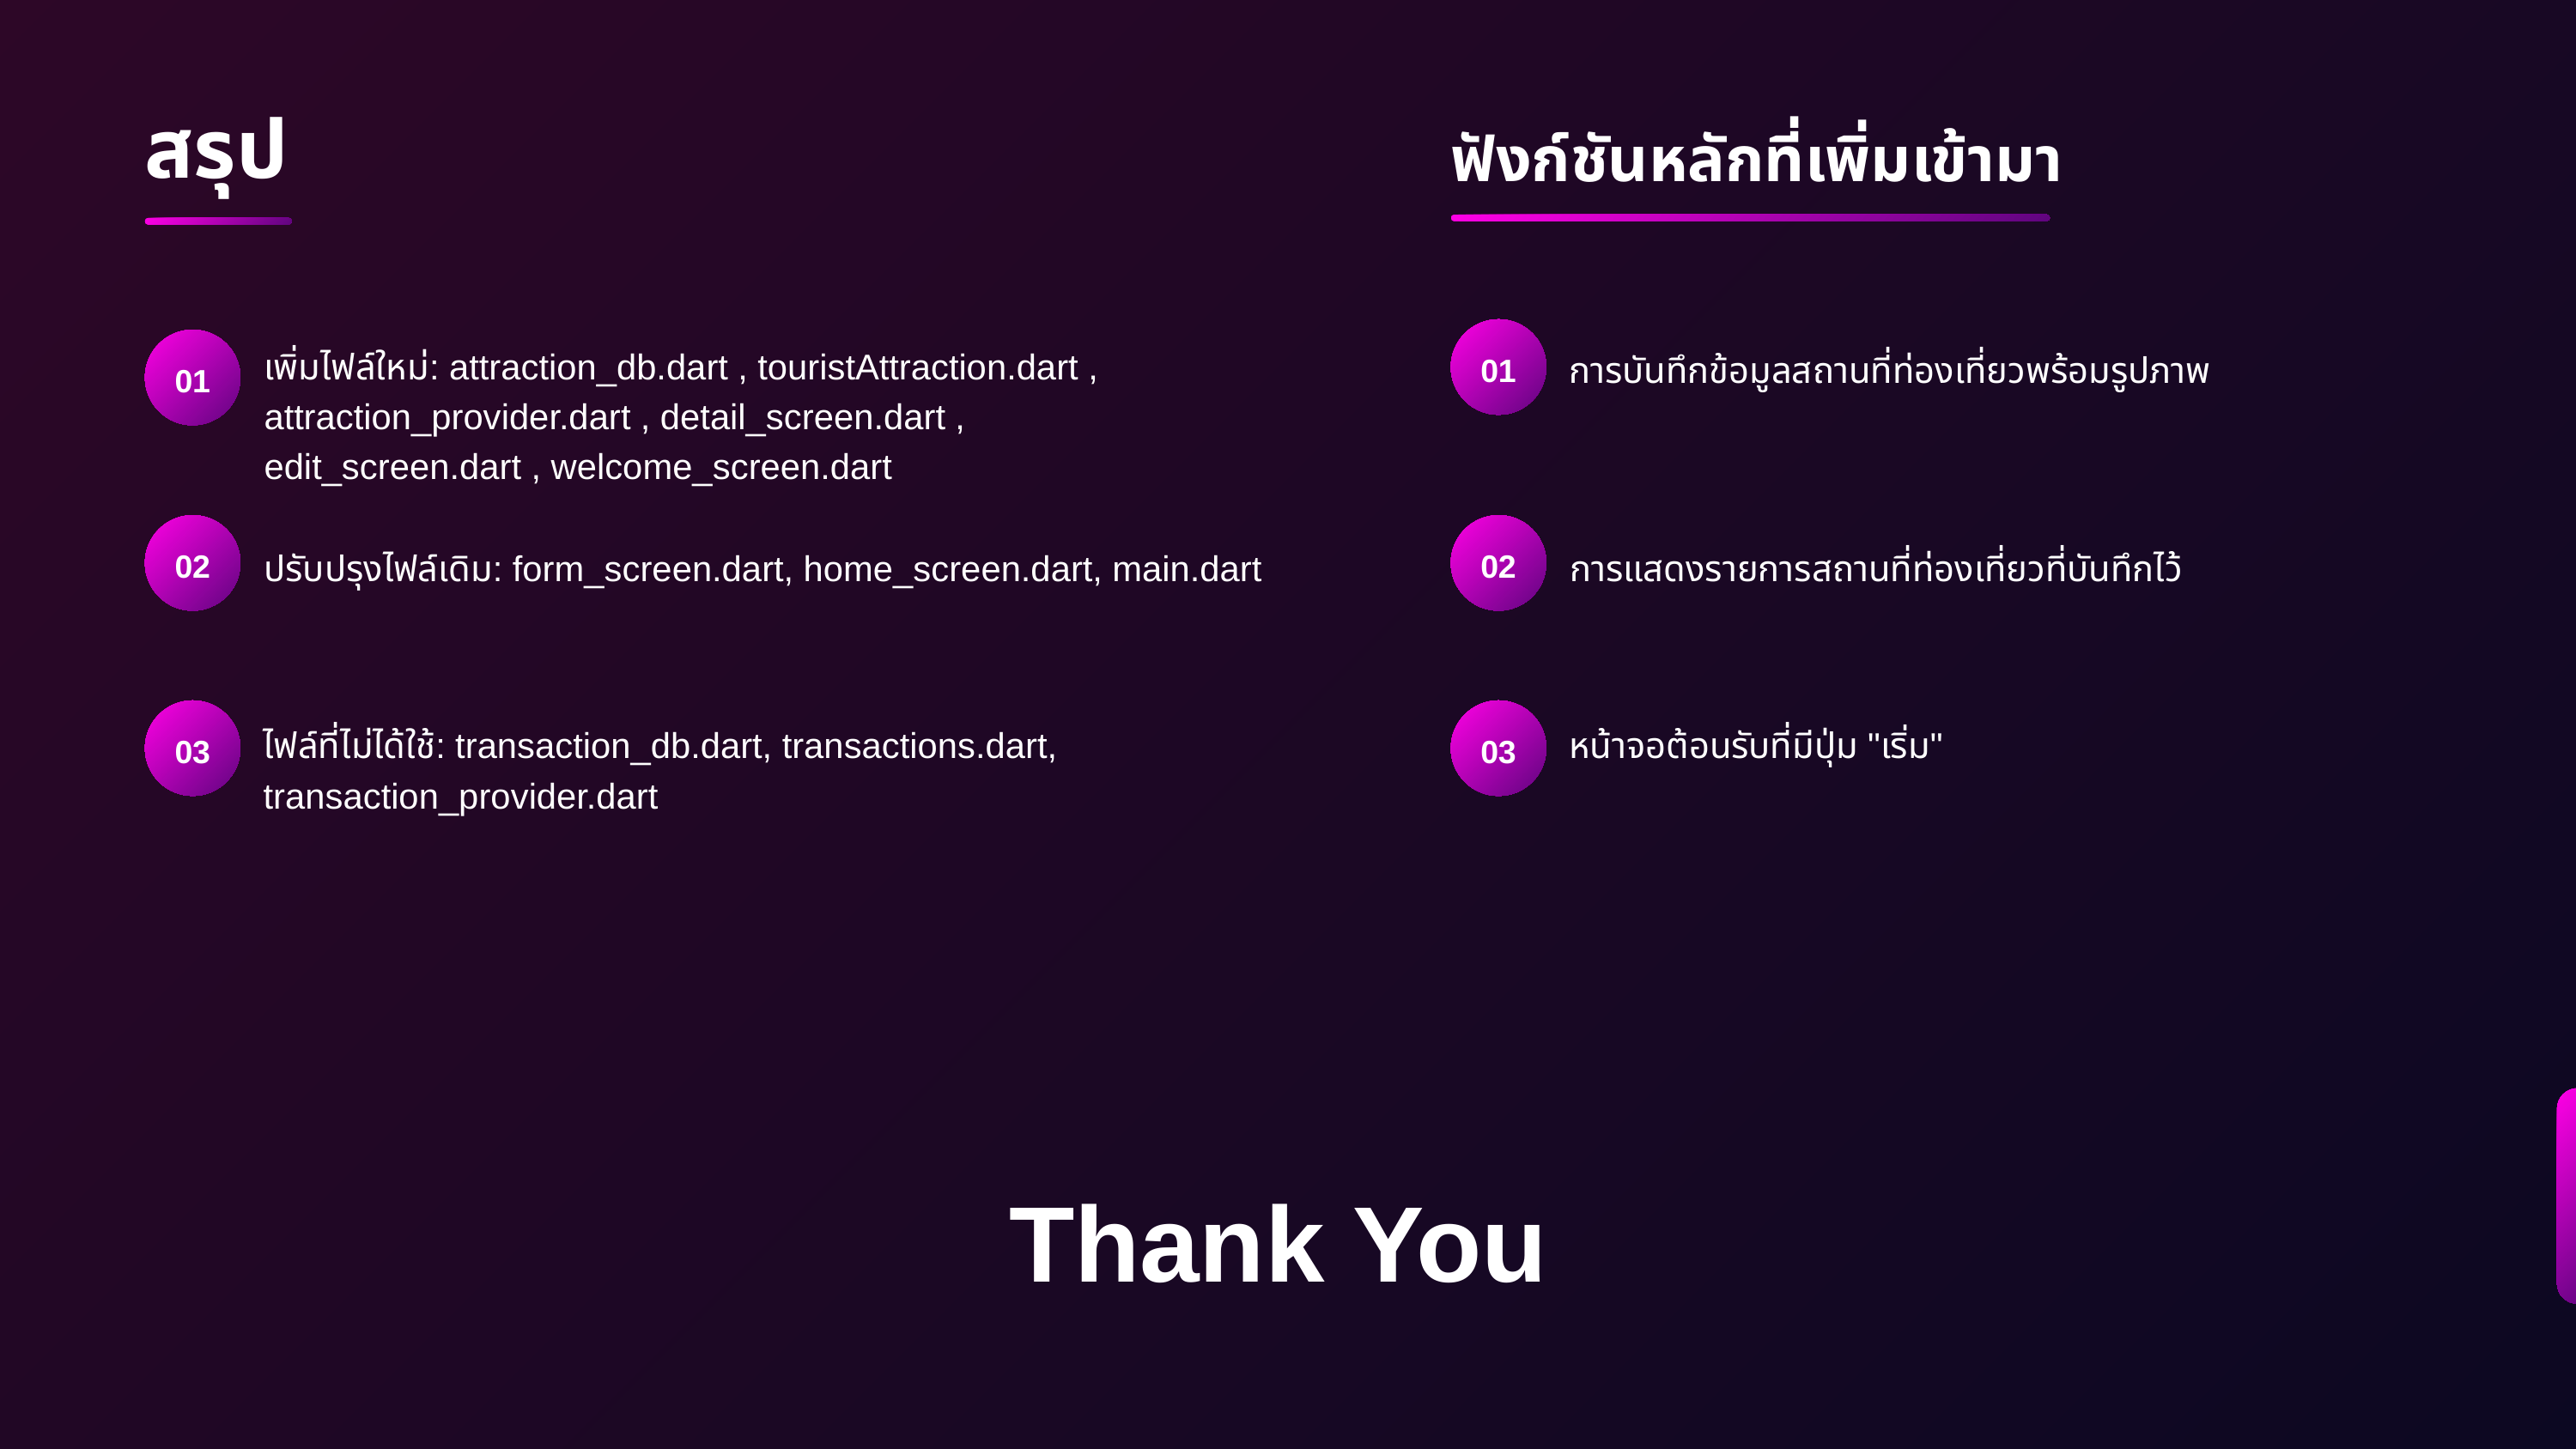

สรุป
ฟังก์ชันหลักที่เพิ่มเข้ามา

เพิ่มไฟล์ใหม่: attraction_db.dart , touristAttraction.dart , attraction_provider.dart , detail_screen.dart , edit_screen.dart , welcome_screen.dart
การบันทึกข้อมูลสถานที่ท่องเที่ยวพร้อมรูปภาพ
01
01

ปรับปรุงไฟล์เดิม: form_screen.dart, home_screen.dart, main.dart
การแสดงรายการสถานที่ท่องเที่ยวที่บันทึกไว้
02
02

ไฟล์ที่ไม่ได้ใช้: transaction_db.dart, transactions.dart, transaction_provider.dart
หน้าจอต้อนรับที่มีปุ่ม "เริ่ม"
03
03

Thank You